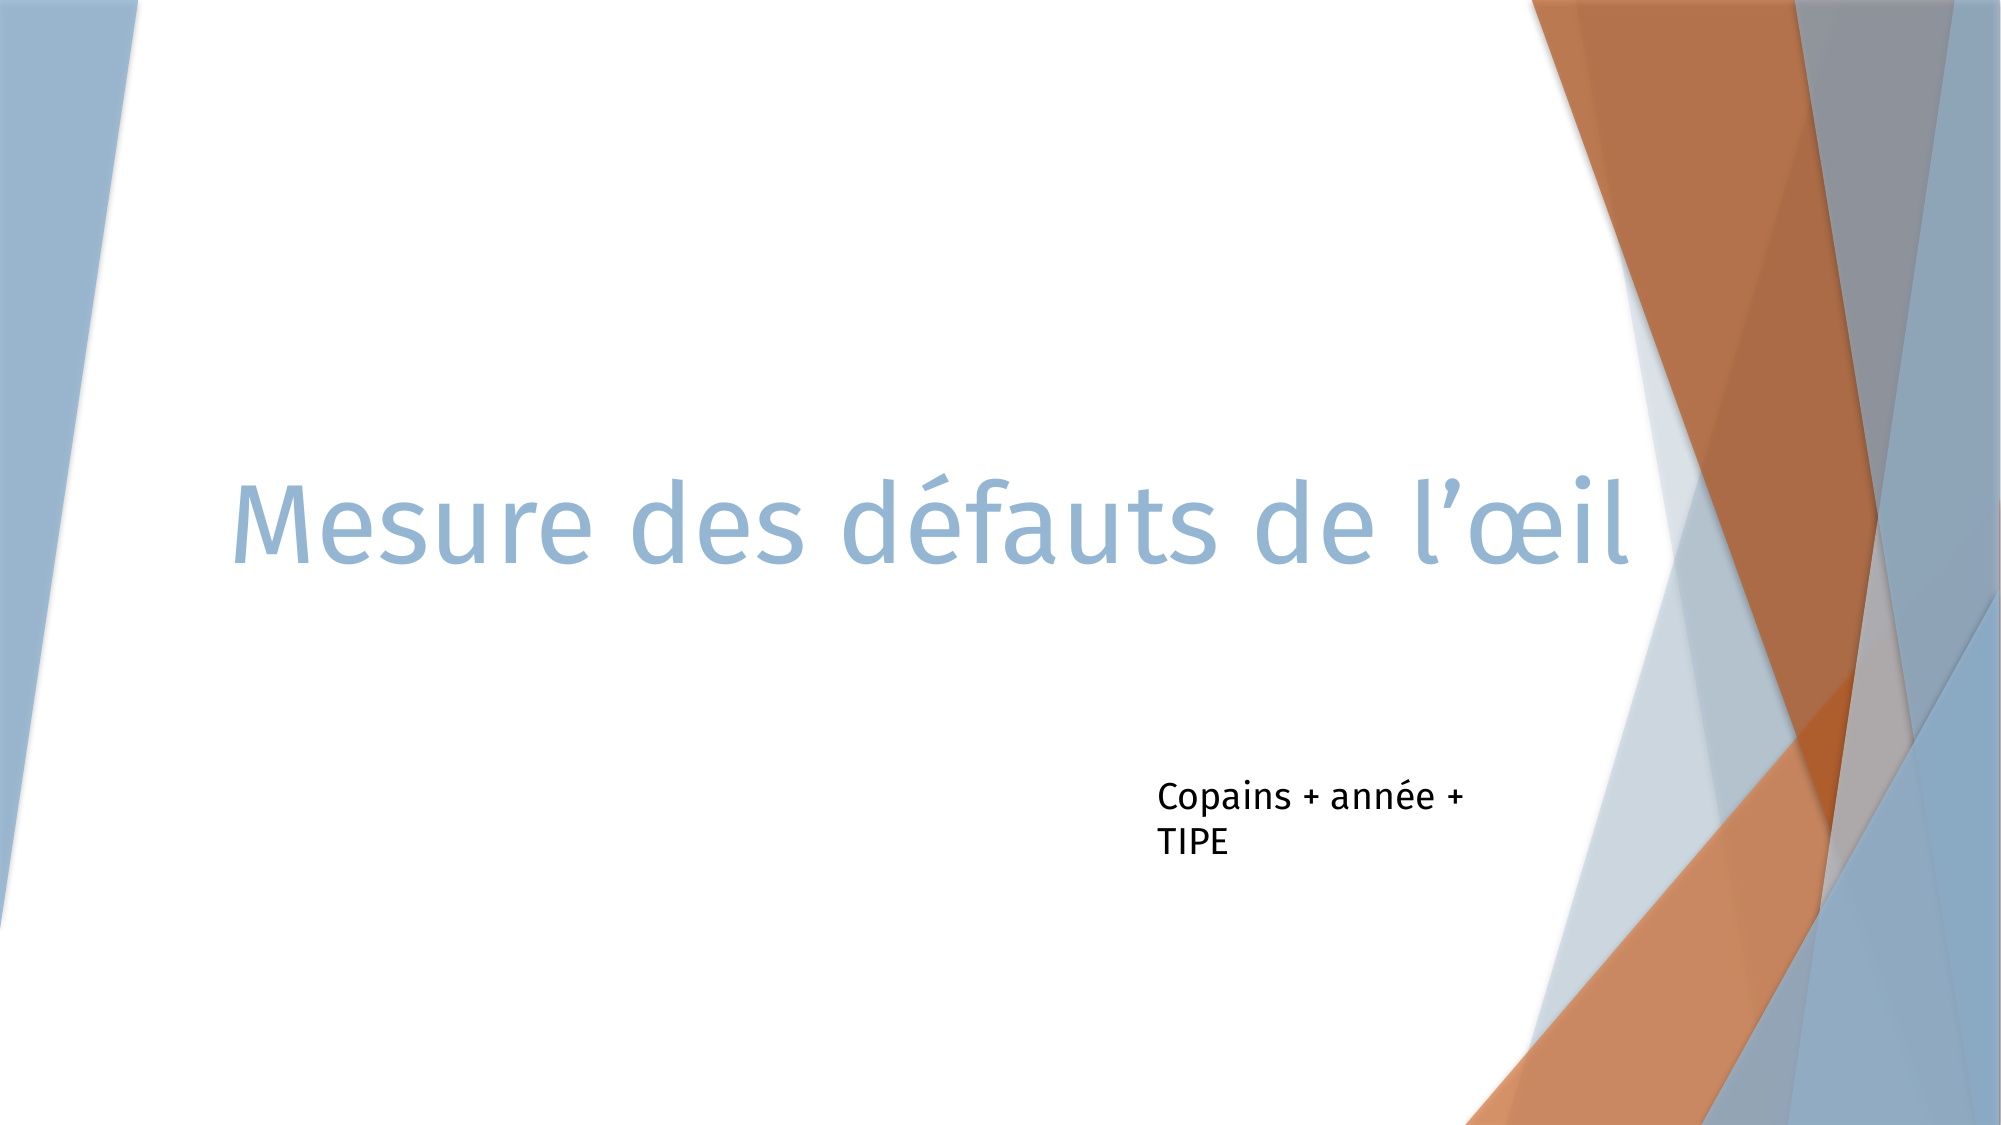

# Mesure des défauts de l’œil
Copains + année + TIPE